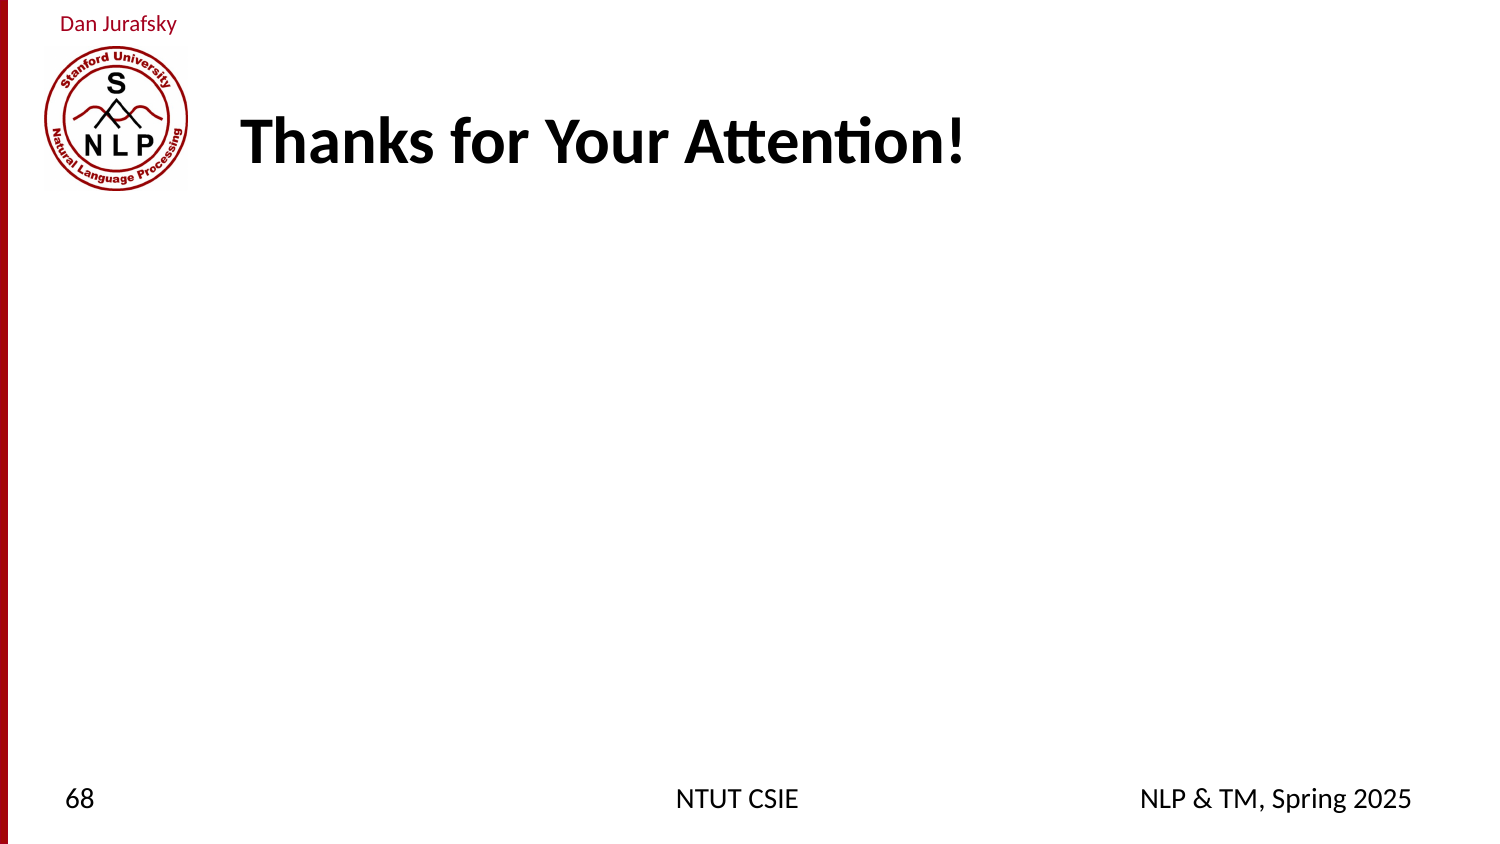

# Thanks for Your Attention!

68
NTUT CSIE
NLP & TM, Spring 2025